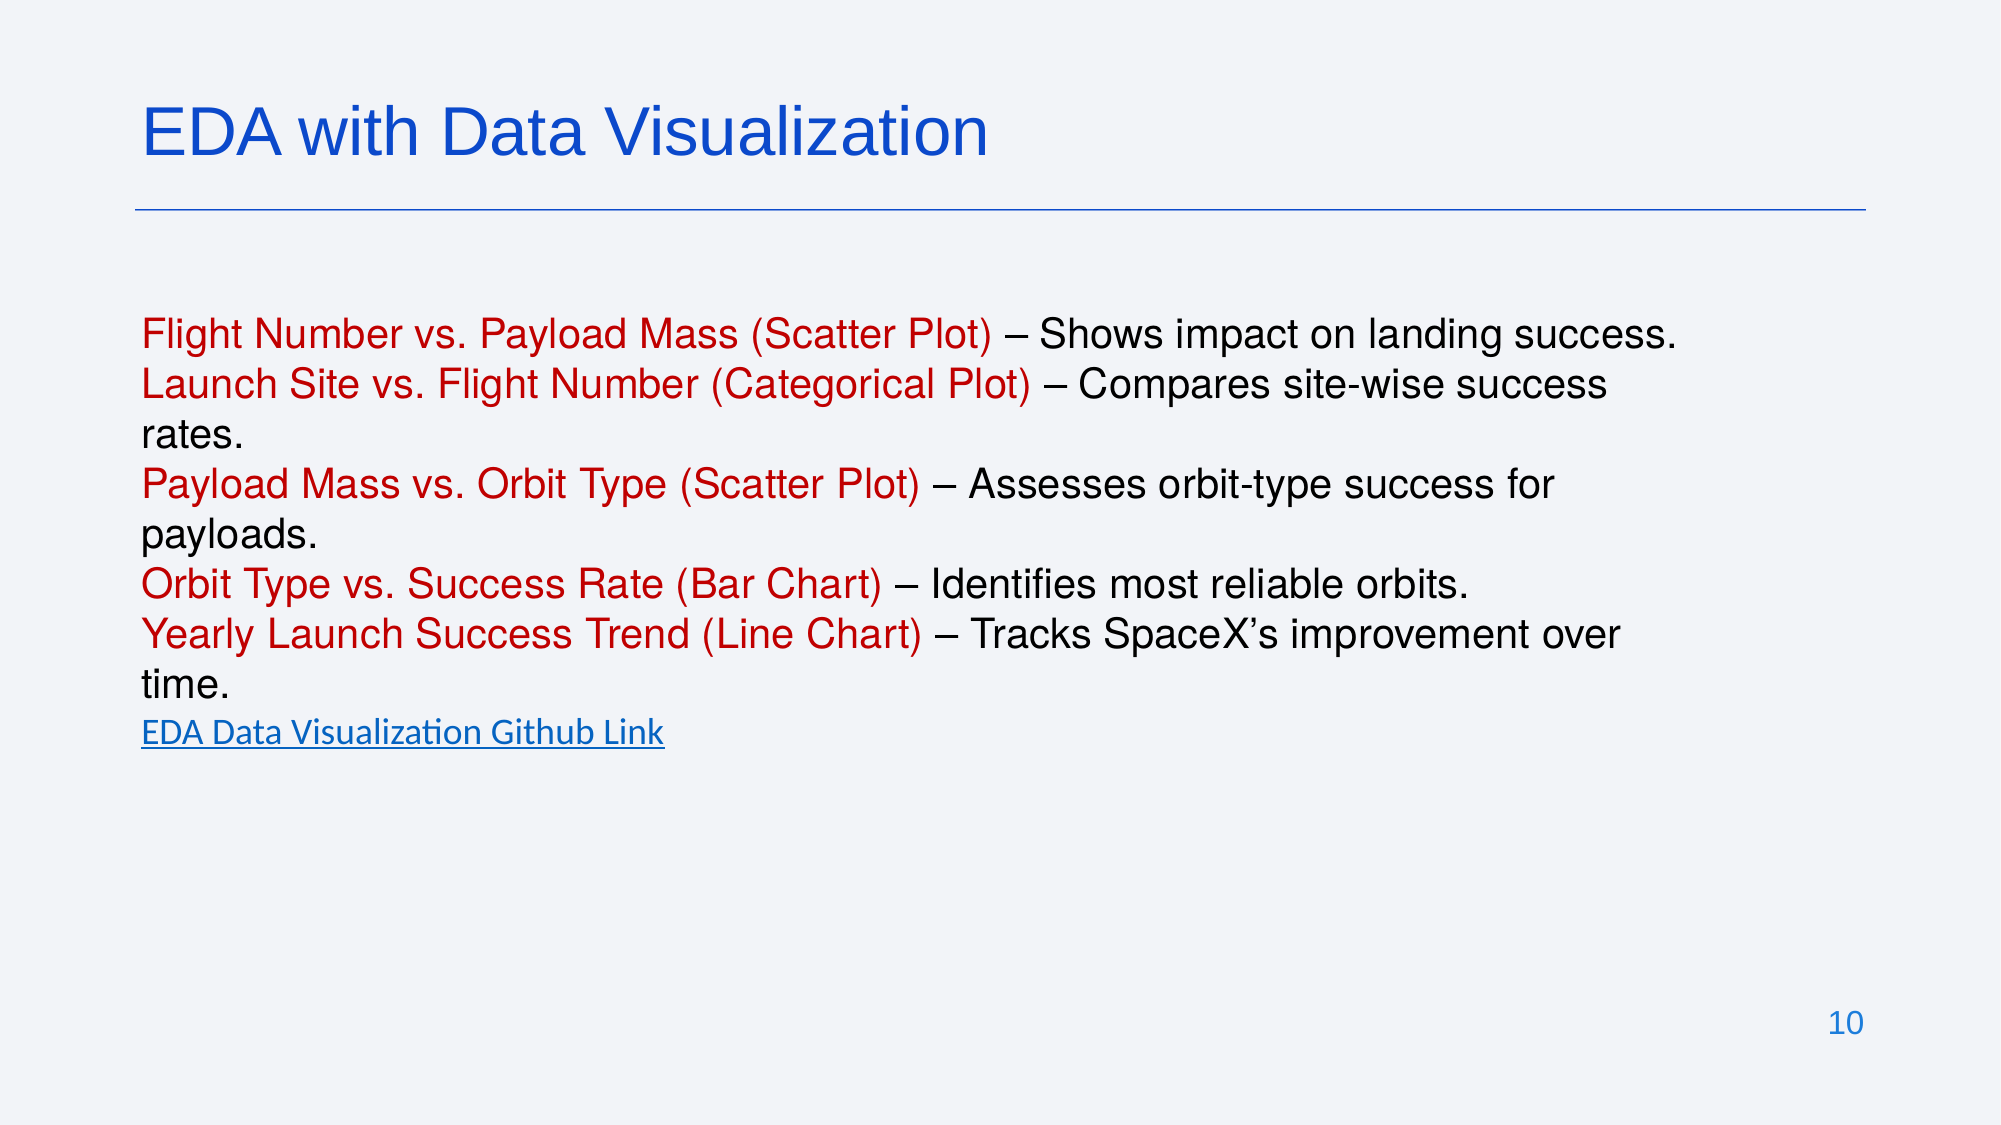

EDA with Data Visualization
Flight Number vs. Payload Mass (Scatter Plot) – Shows impact on landing success.
Launch Site vs. Flight Number (Categorical Plot) – Compares site-wise success rates.
Payload Mass vs. Orbit Type (Scatter Plot) – Assesses orbit-type success for payloads.
Orbit Type vs. Success Rate (Bar Chart) – Identifies most reliable orbits.
Yearly Launch Success Trend (Line Chart) – Tracks SpaceX’s improvement over time.
EDA Data Visualization Github Link
10